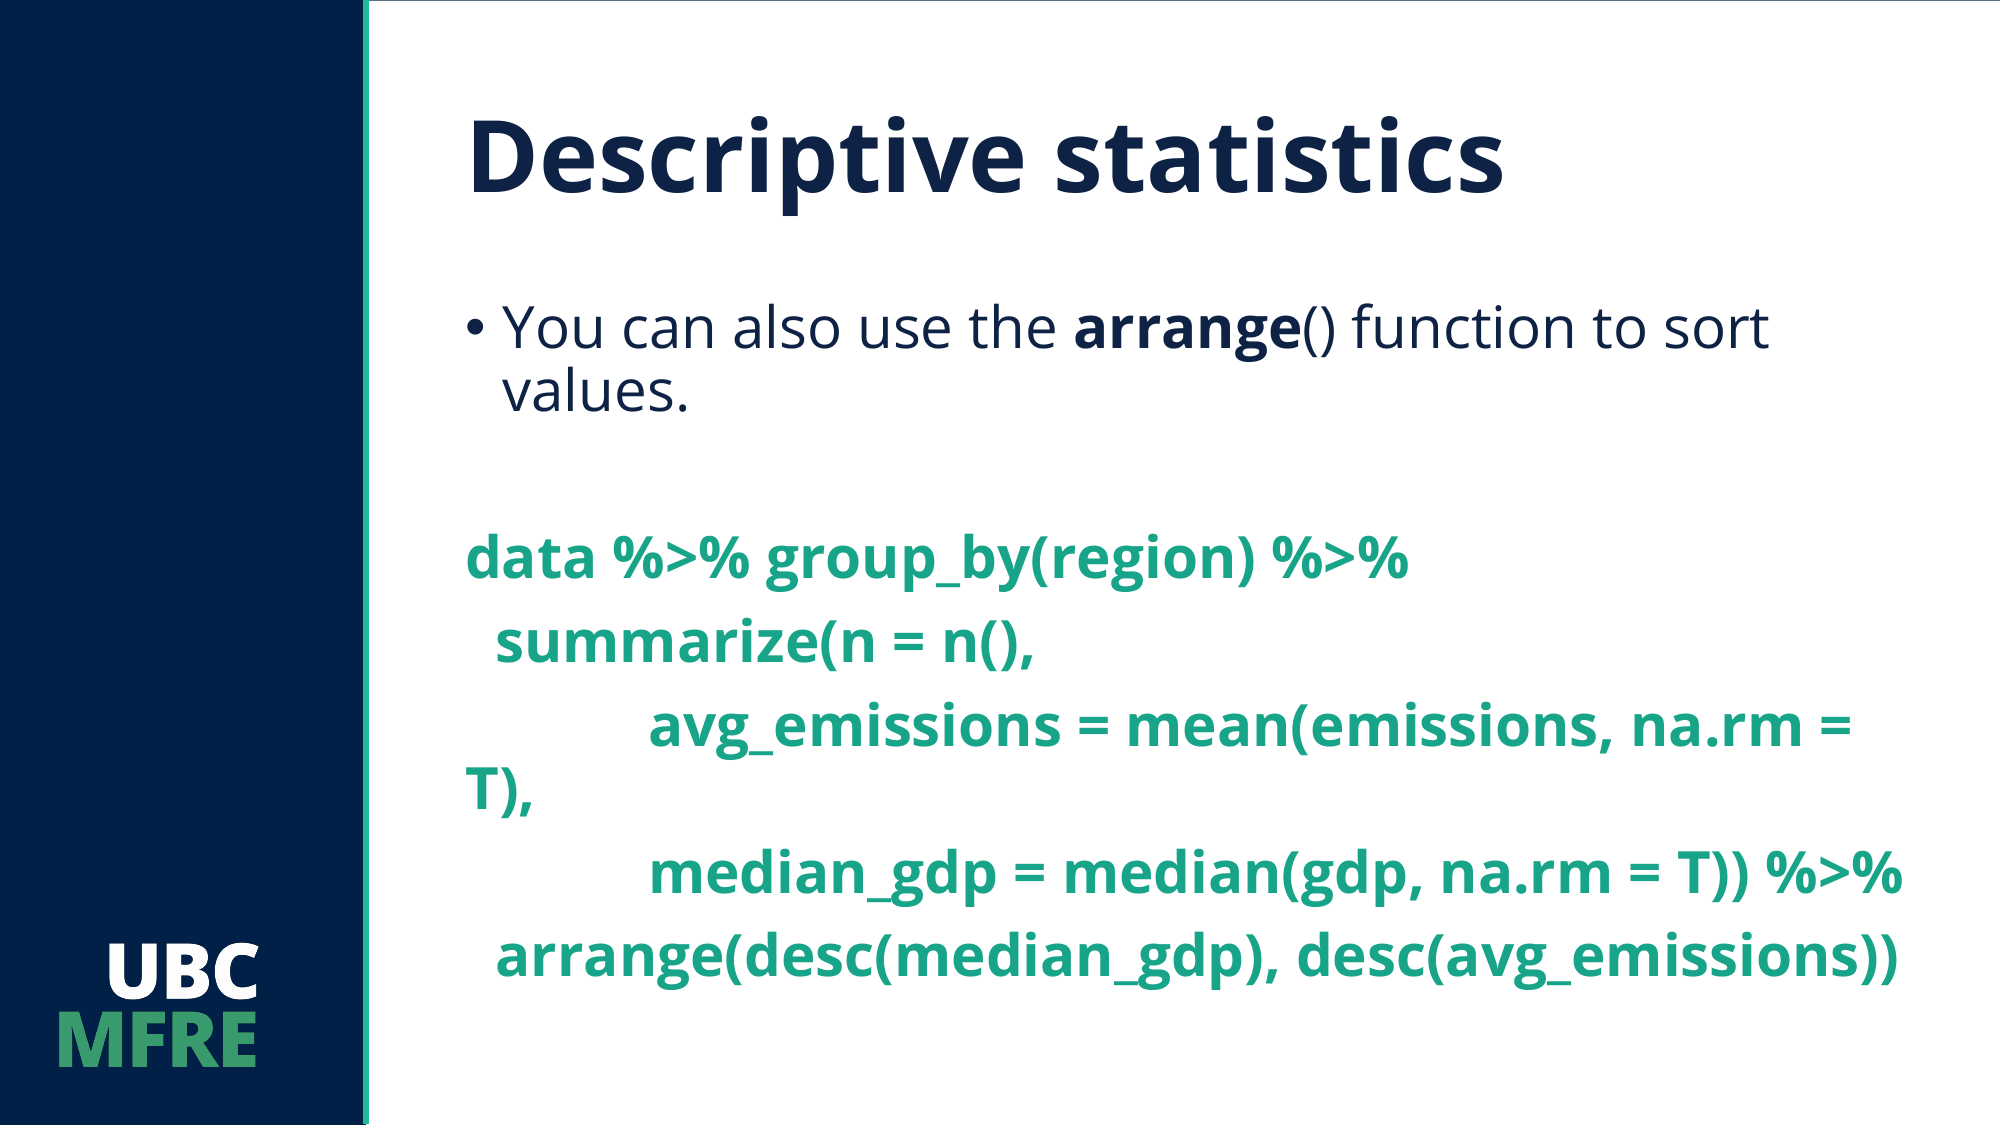

# Descriptive statistics
You can also use the arrange() function to sort values.

data %>% group_by(region) %>%
  summarize(n = n(),
            avg_emissions = mean(emissions, na.rm = T),
            median_gdp = median(gdp, na.rm = T)) %>%
  arrange(desc(median_gdp), desc(avg_emissions))